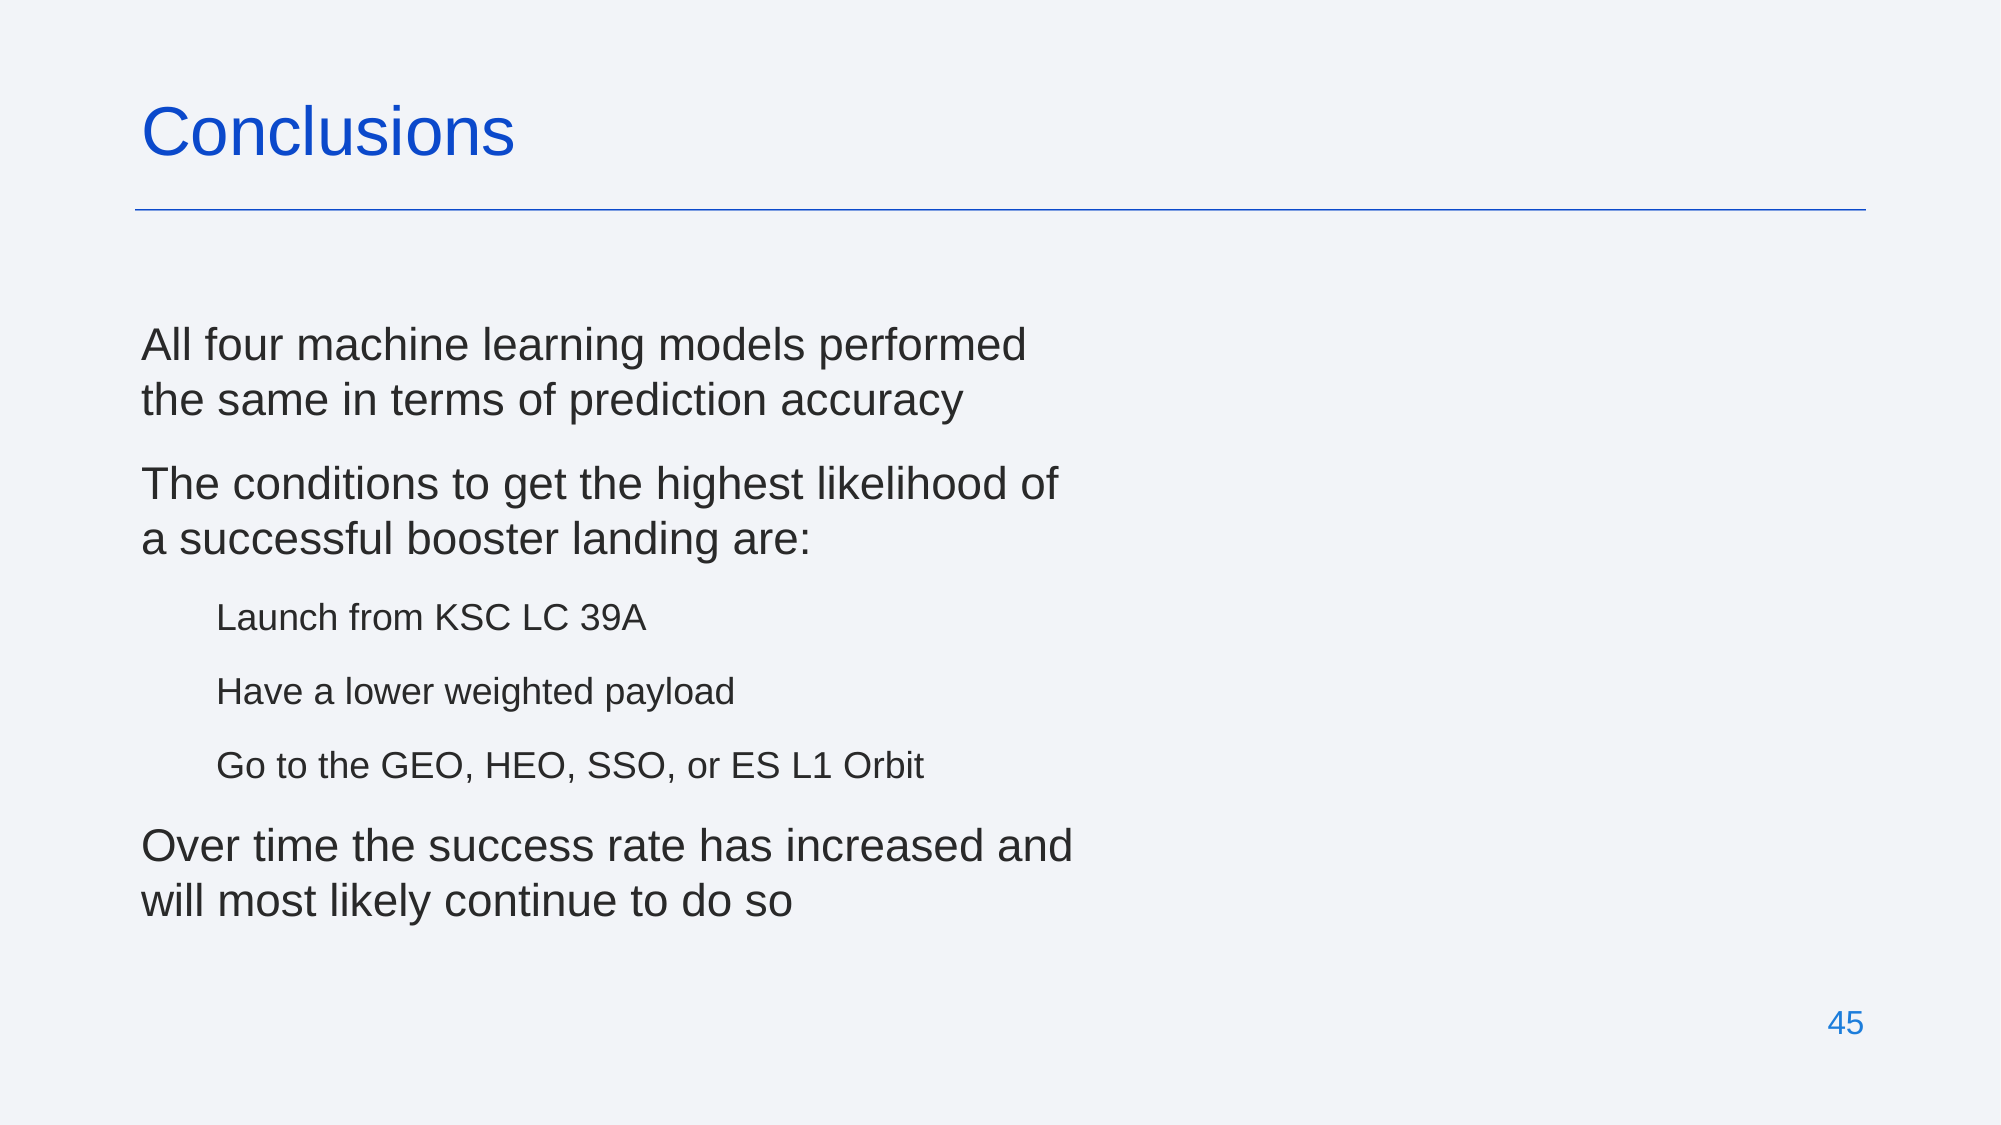

Conclusions
All four machine learning models performed the same in terms of prediction accuracy
The conditions to get the highest likelihood of a successful booster landing are:
Launch from KSC LC 39A
Have a lower weighted payload
Go to the GEO, HEO, SSO, or ES L1 Orbit
Over time the success rate has increased and will most likely continue to do so
45